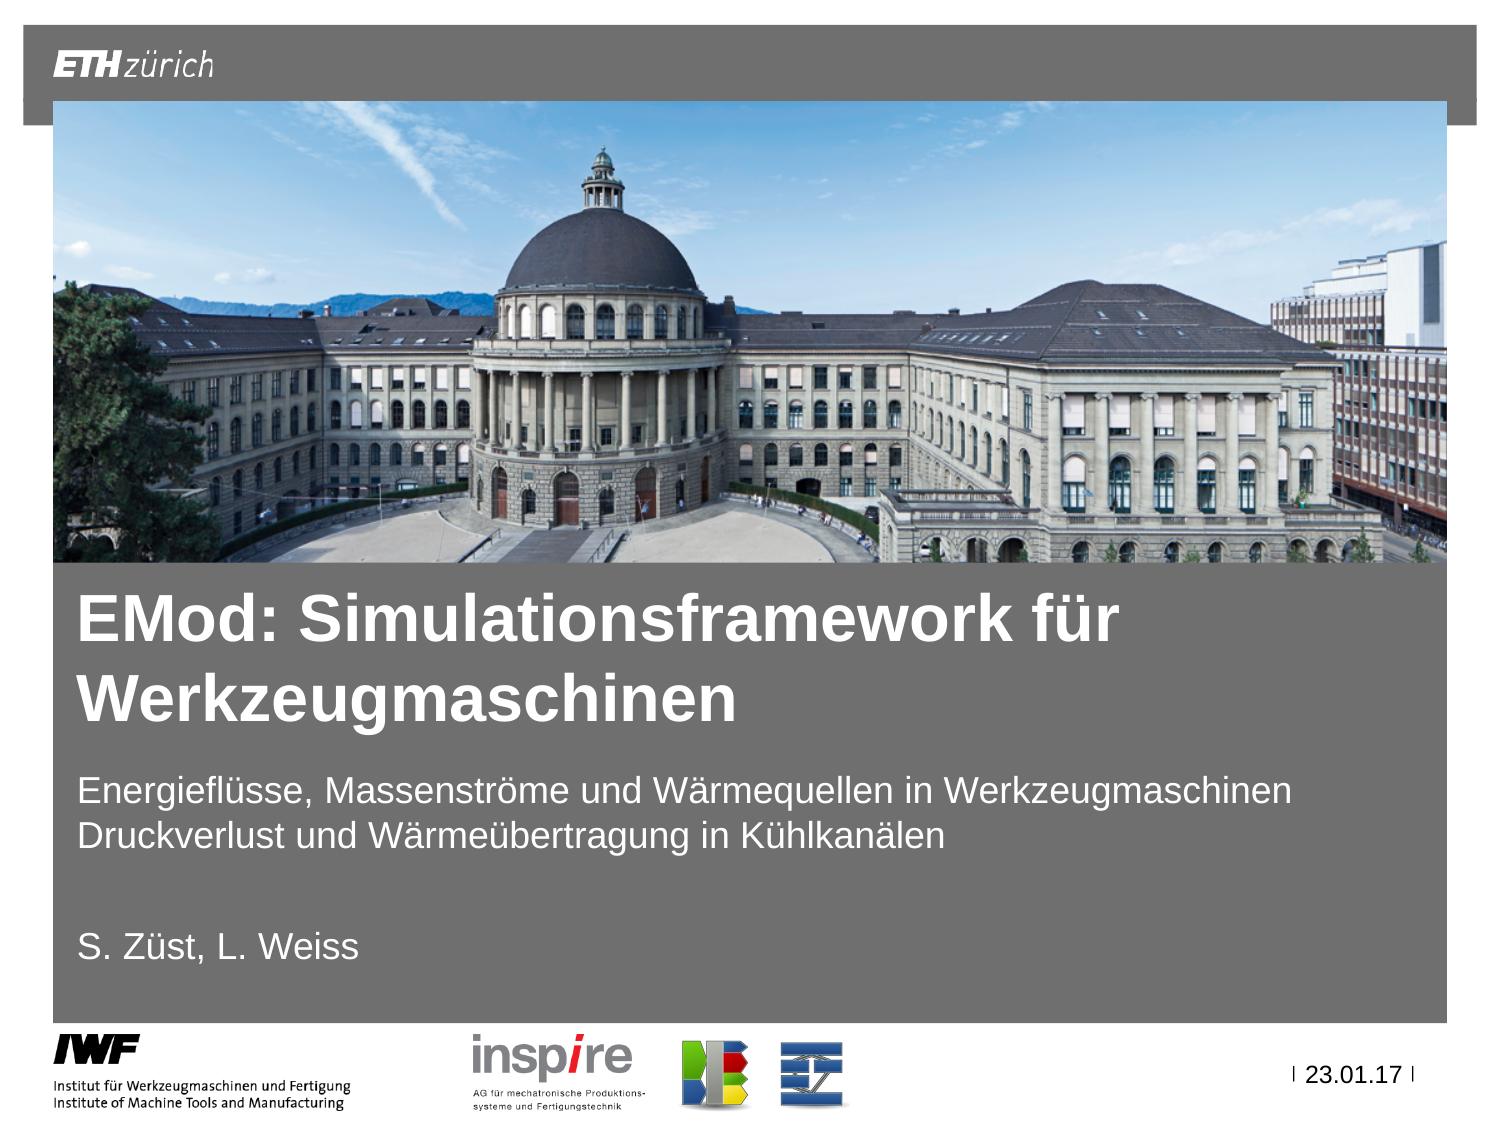

# EMod: Simulationsframework für Werkzeugmaschinen
Energieflüsse, Massenströme und Wärmequellen in Werkzeugmaschinen
Druckverlust und Wärmeübertragung in Kühlkanälen

S. Züst, L. Weiss

23.01.17
1